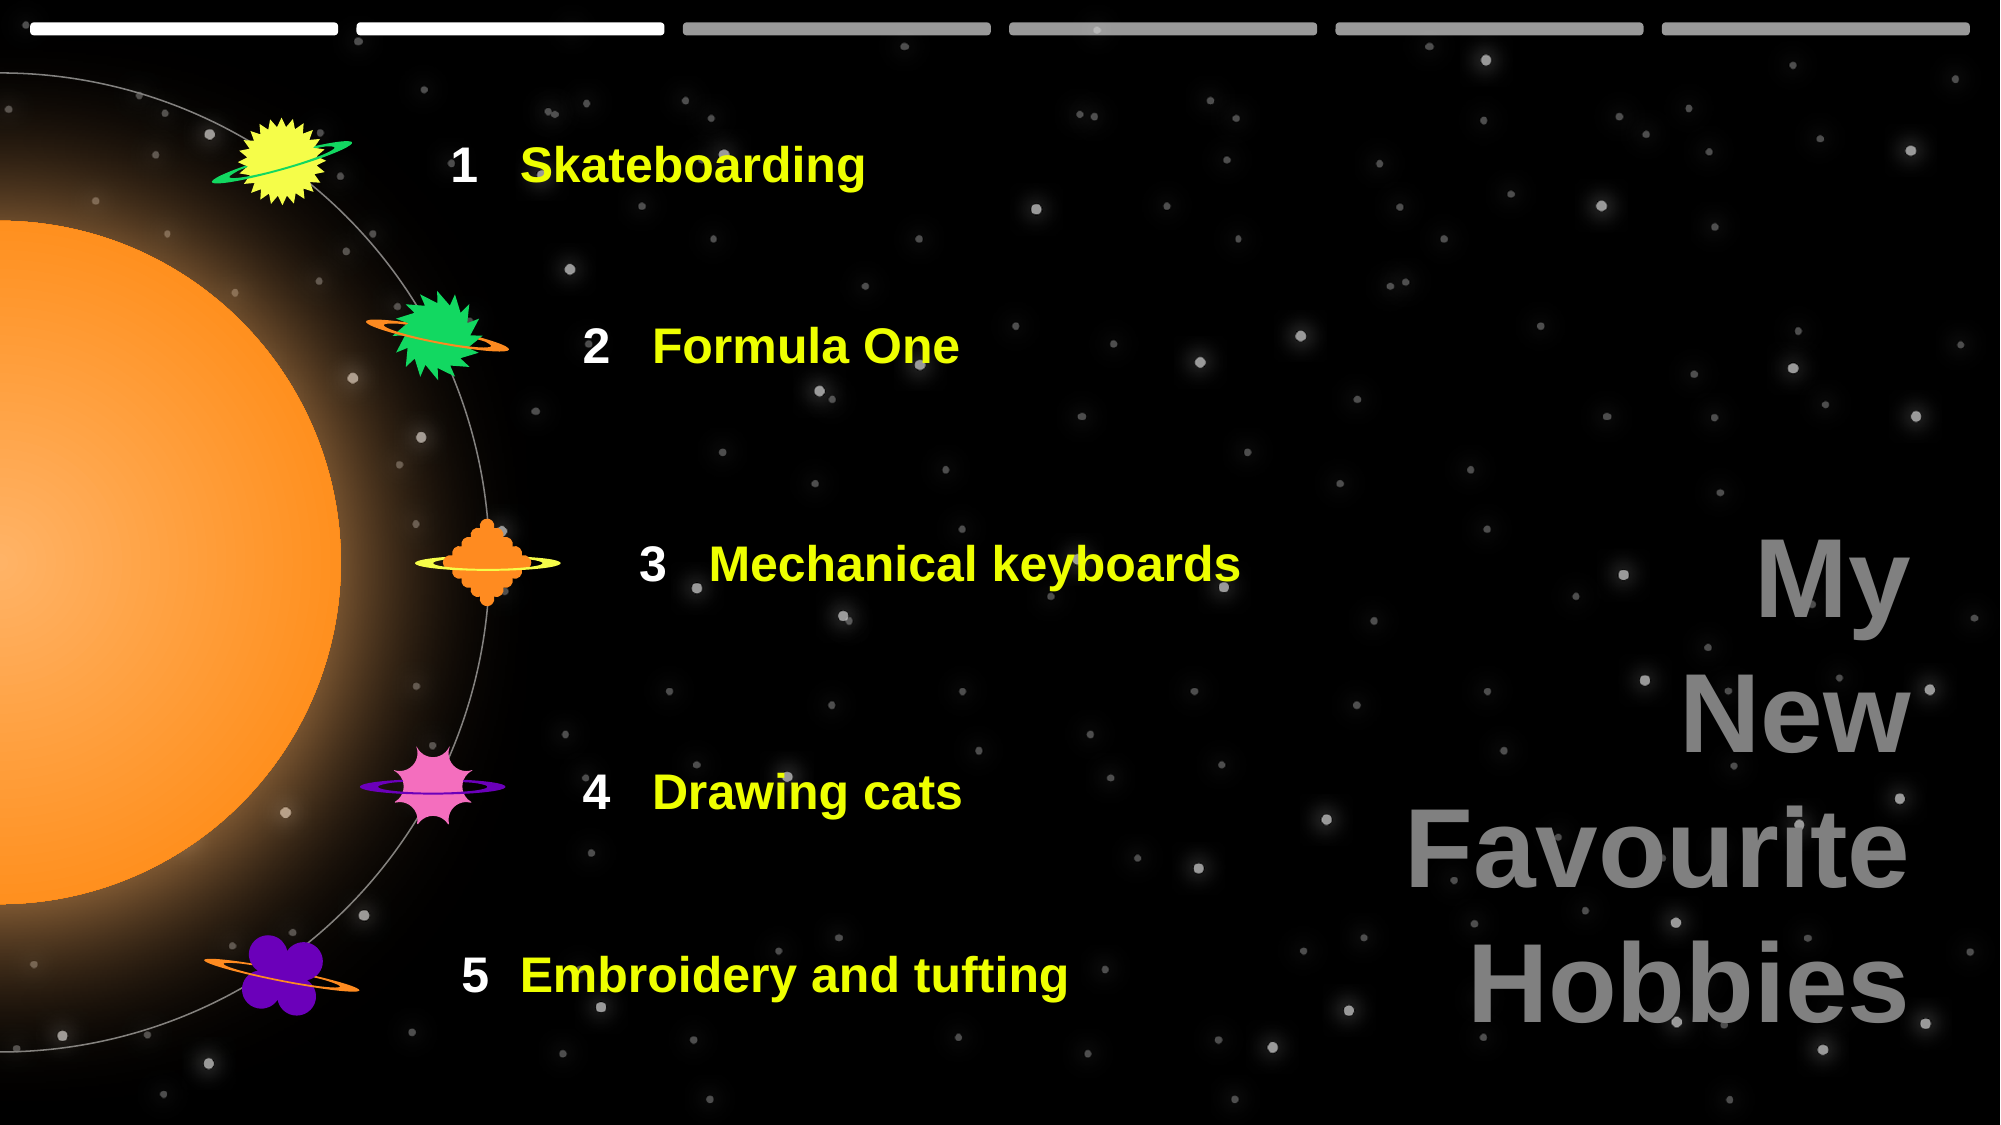

1
Skateboarding

2
Formula One
My
New Favourite Hobbies

3
Mechanical keyboards

4
Drawing cats
5
Embroidery and tufting